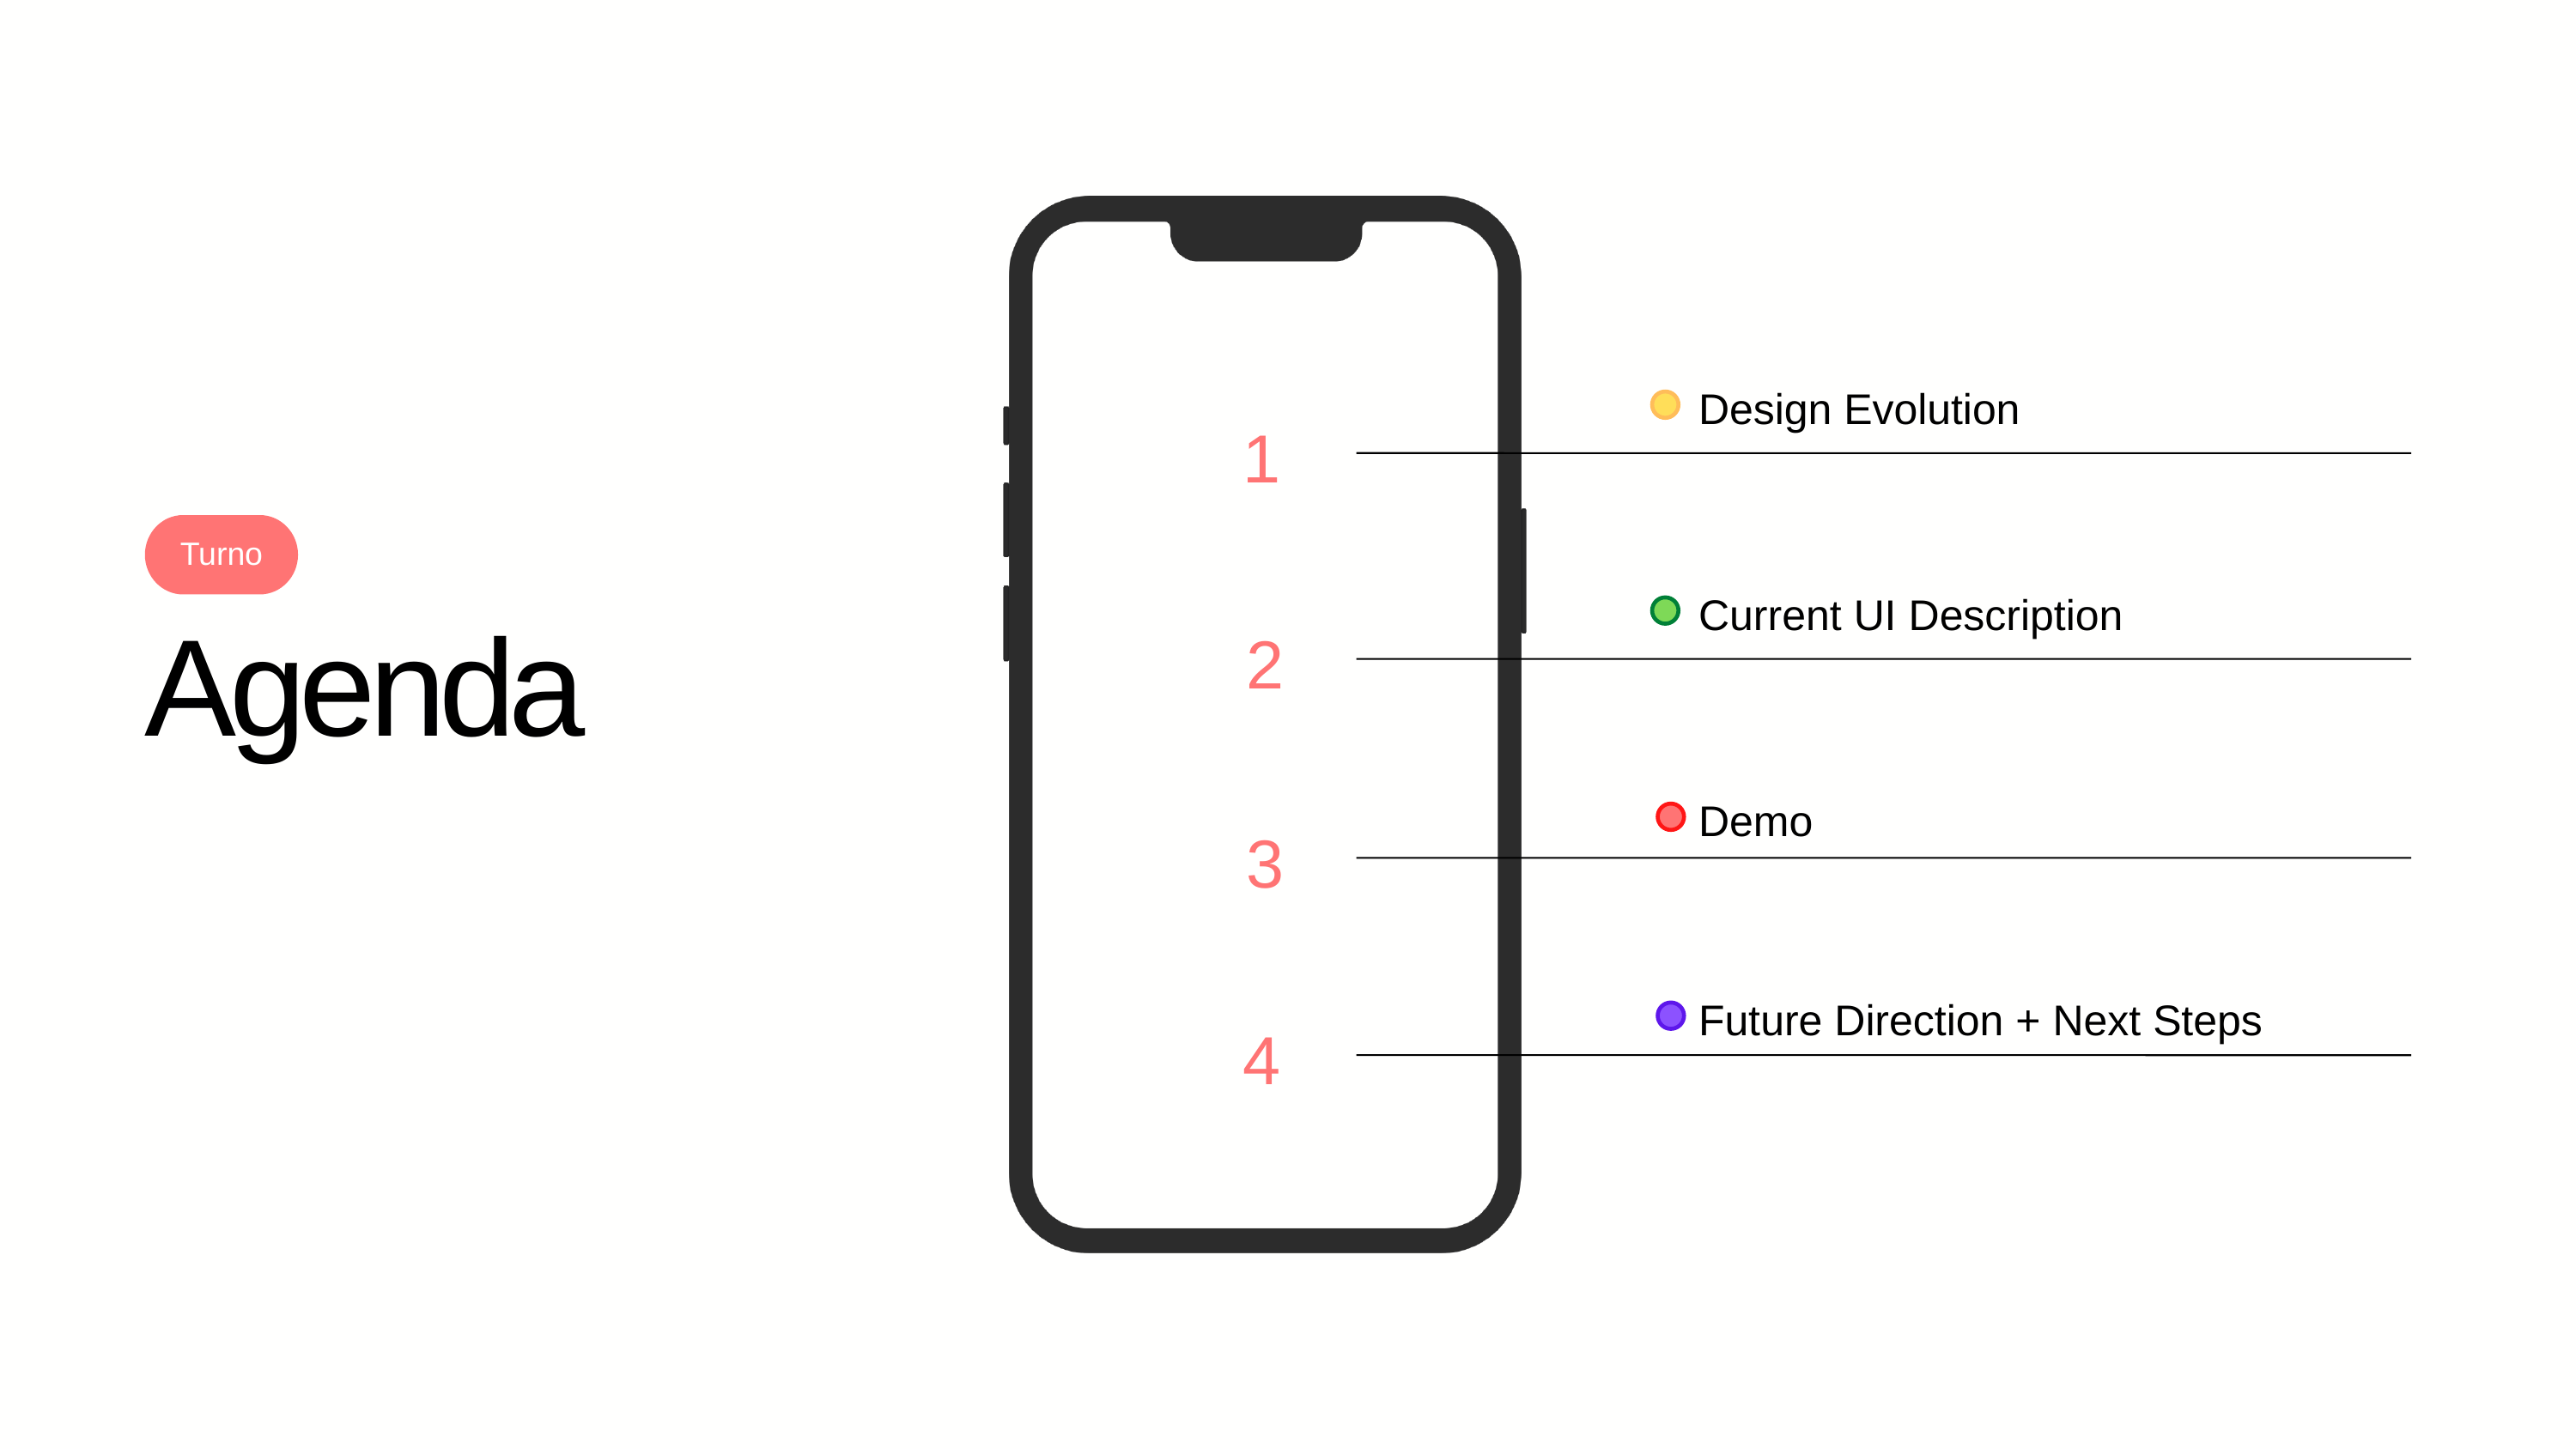

Design Evolution

1

Turno
Current UI Description

2

Agenda
Demo

3

Future Direction + Next Steps

4